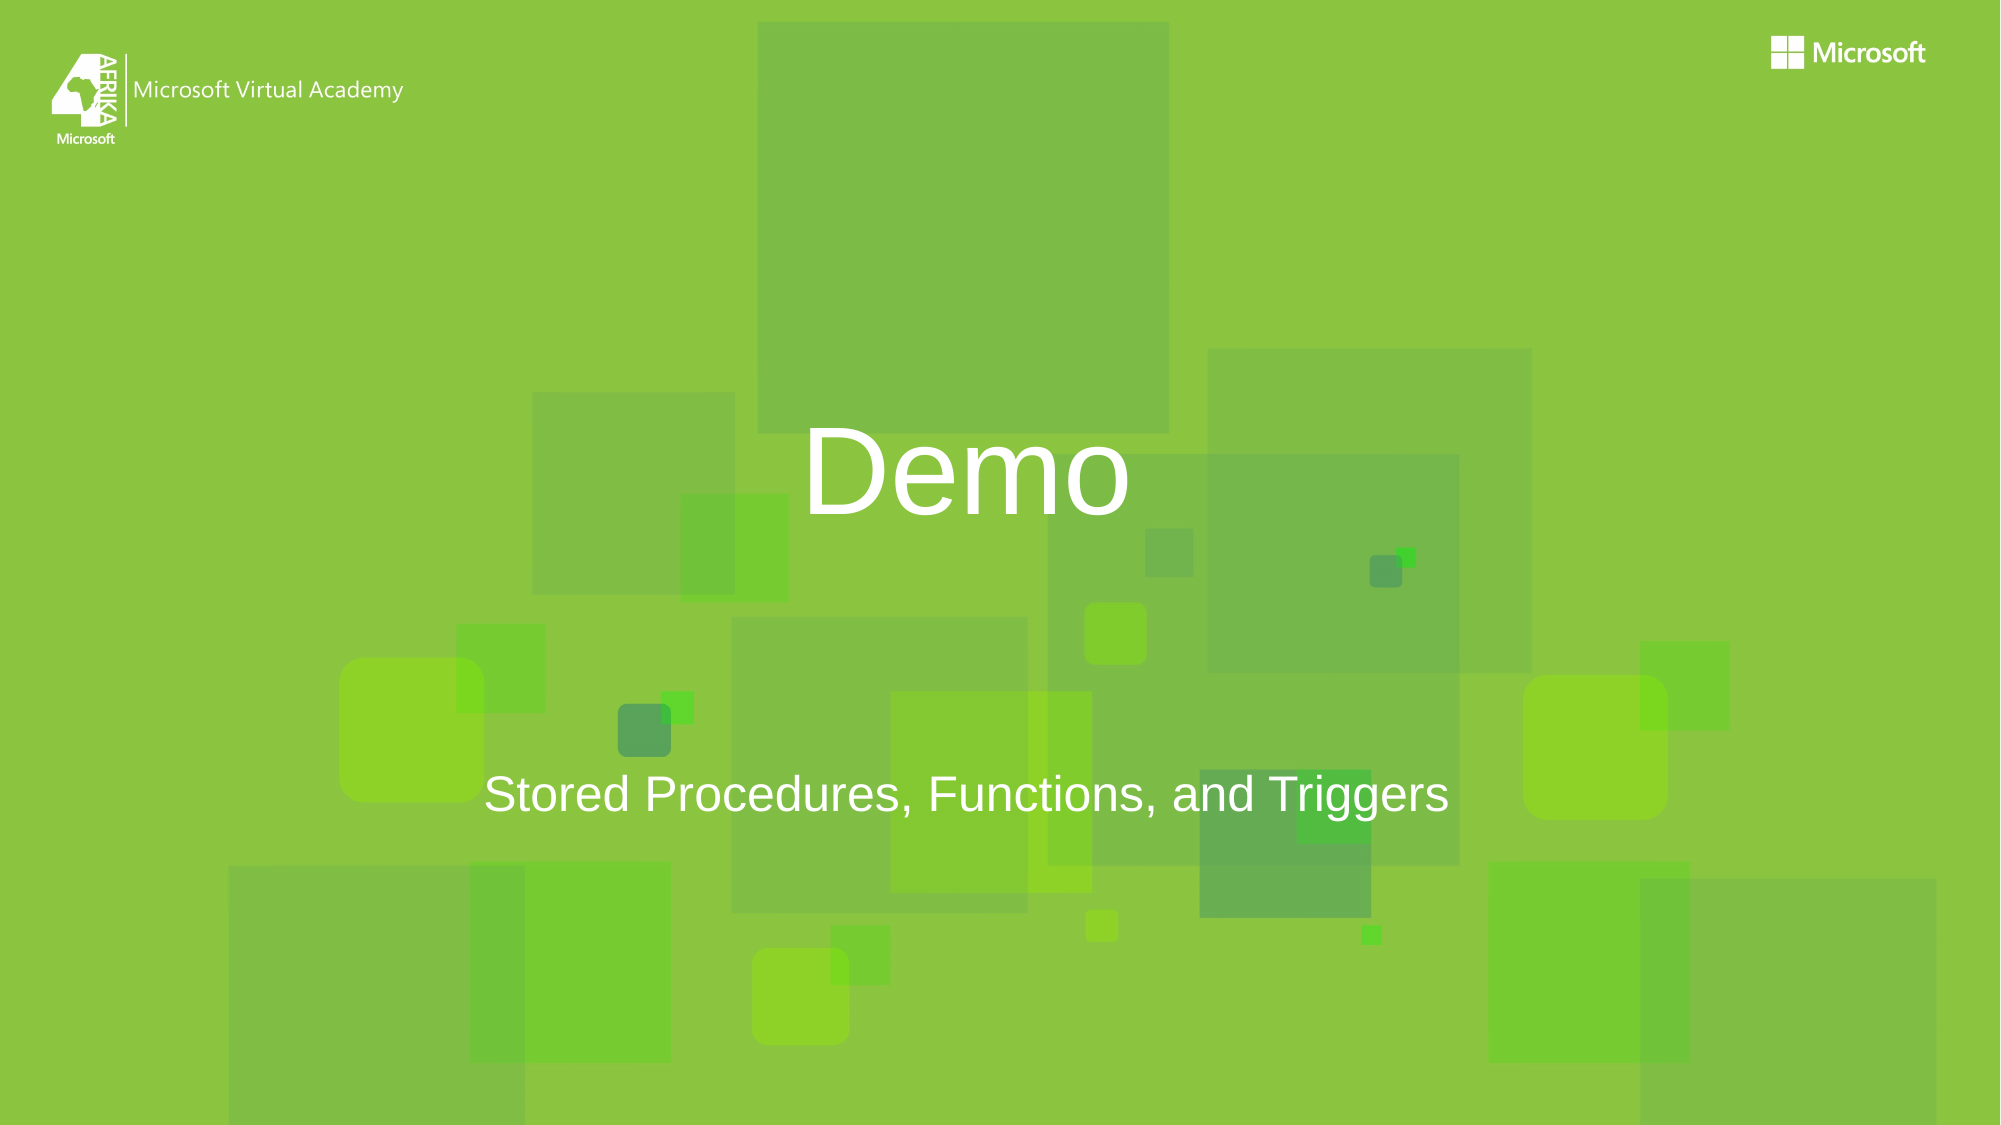

# Demo
Stored Procedures, Functions, and Triggers